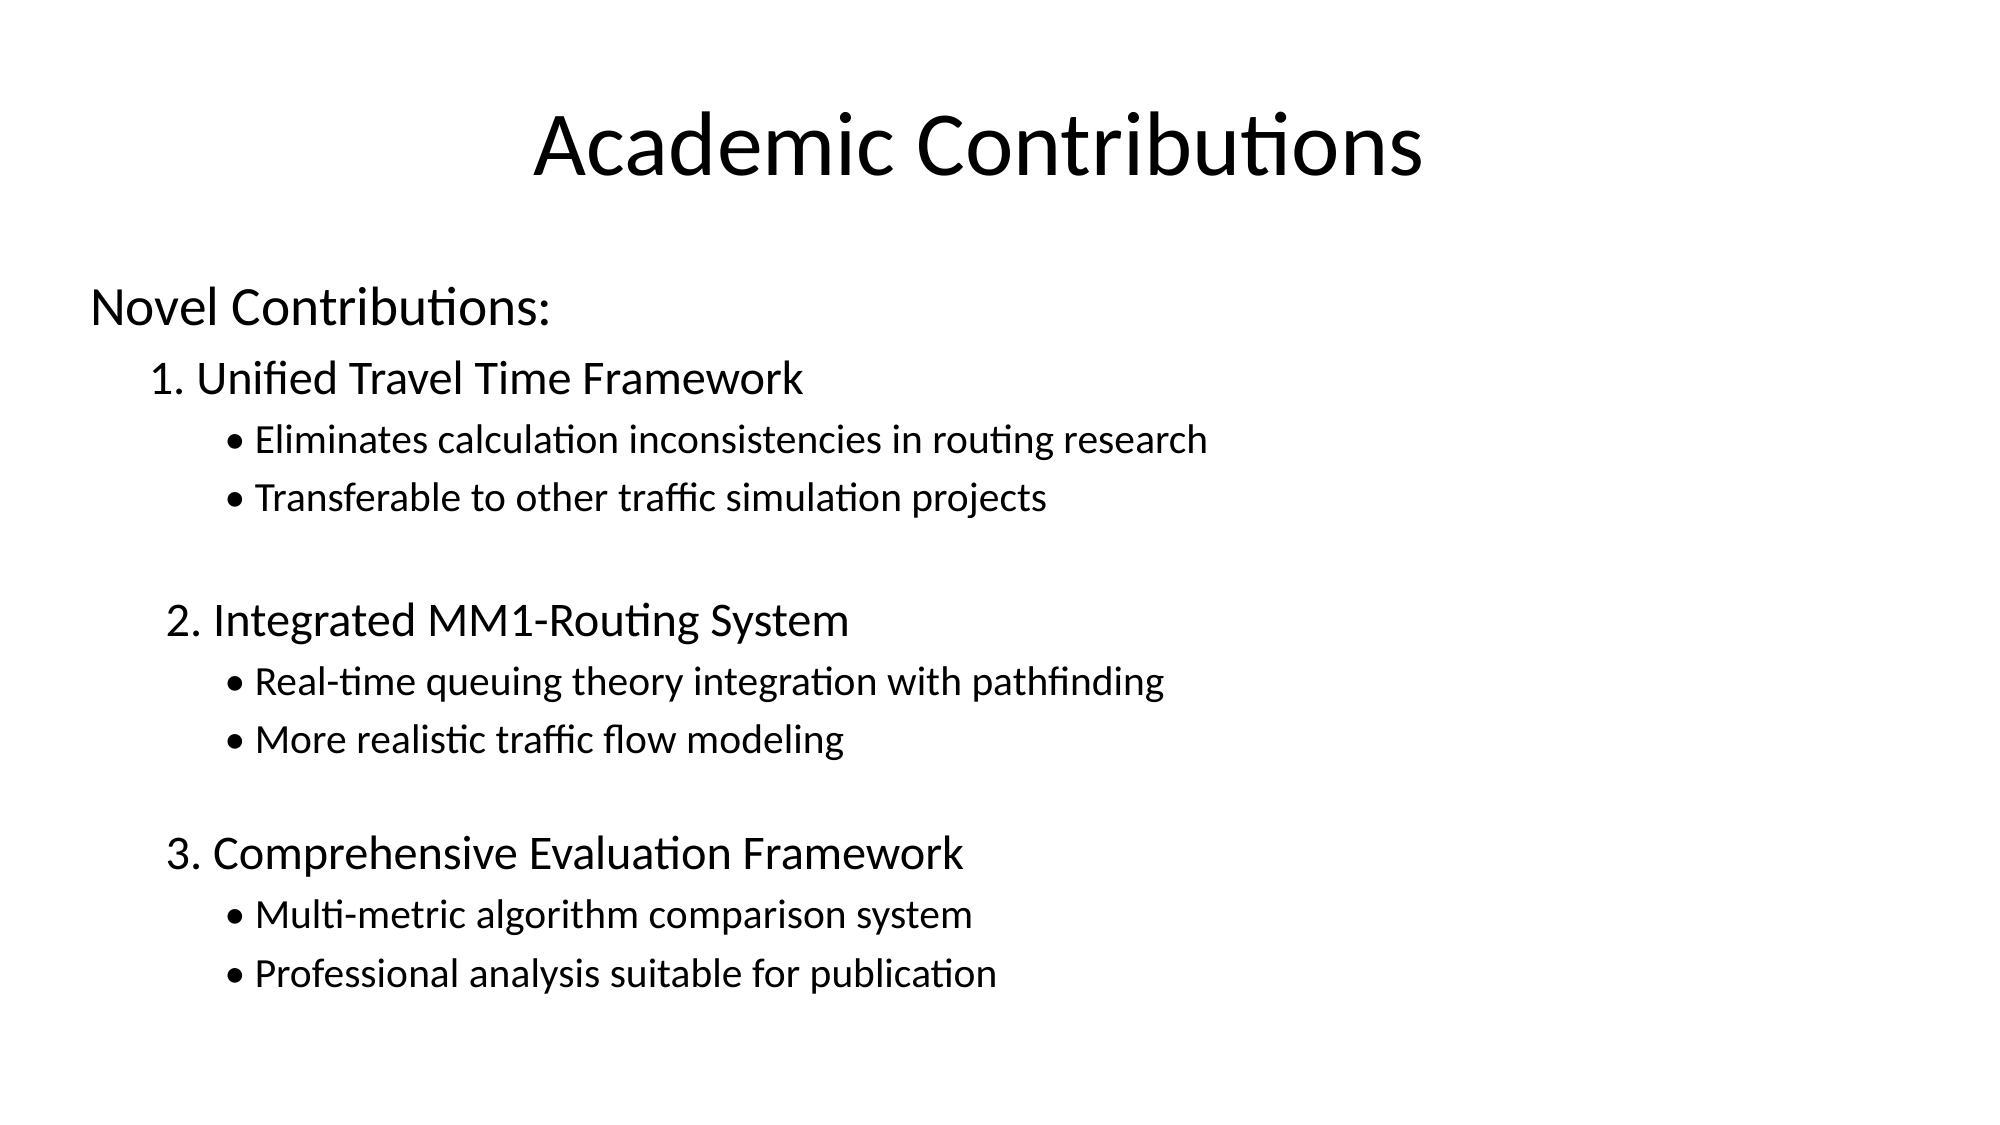

# Academic Contributions
Novel Contributions:
1. Unified Travel Time Framework
• Eliminates calculation inconsistencies in routing research
• Transferable to other traffic simulation projects

2. Integrated MM1-Routing System
• Real-time queuing theory integration with pathfinding
• More realistic traffic flow modeling
3. Comprehensive Evaluation Framework
• Multi-metric algorithm comparison system
• Professional analysis suitable for publication